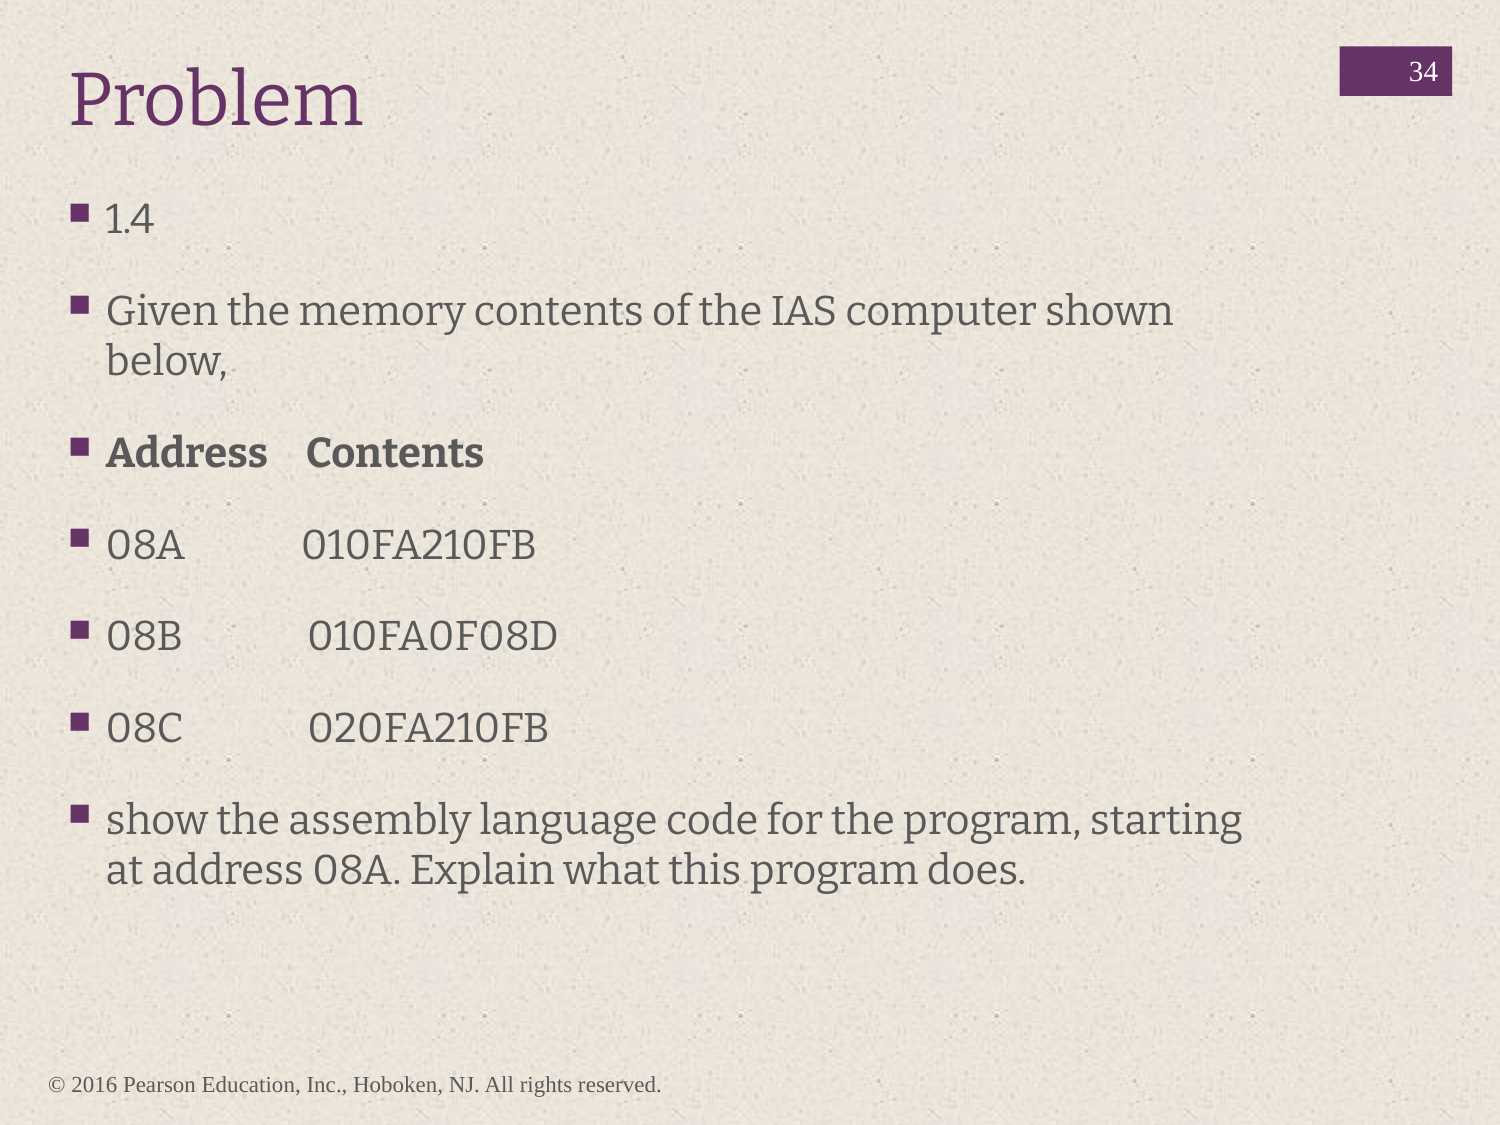

34
Problem
1.4
Given the memory contents of the IAS computer shown below,
Address     Contents
08A              010FA210FB
08B               010FA0F08D
08C               020FA210FB
show the assembly language code for the program, starting at address 08A. Explain what this program does.
© 2016 Pearson Education, Inc., Hoboken, NJ. All rights reserved.